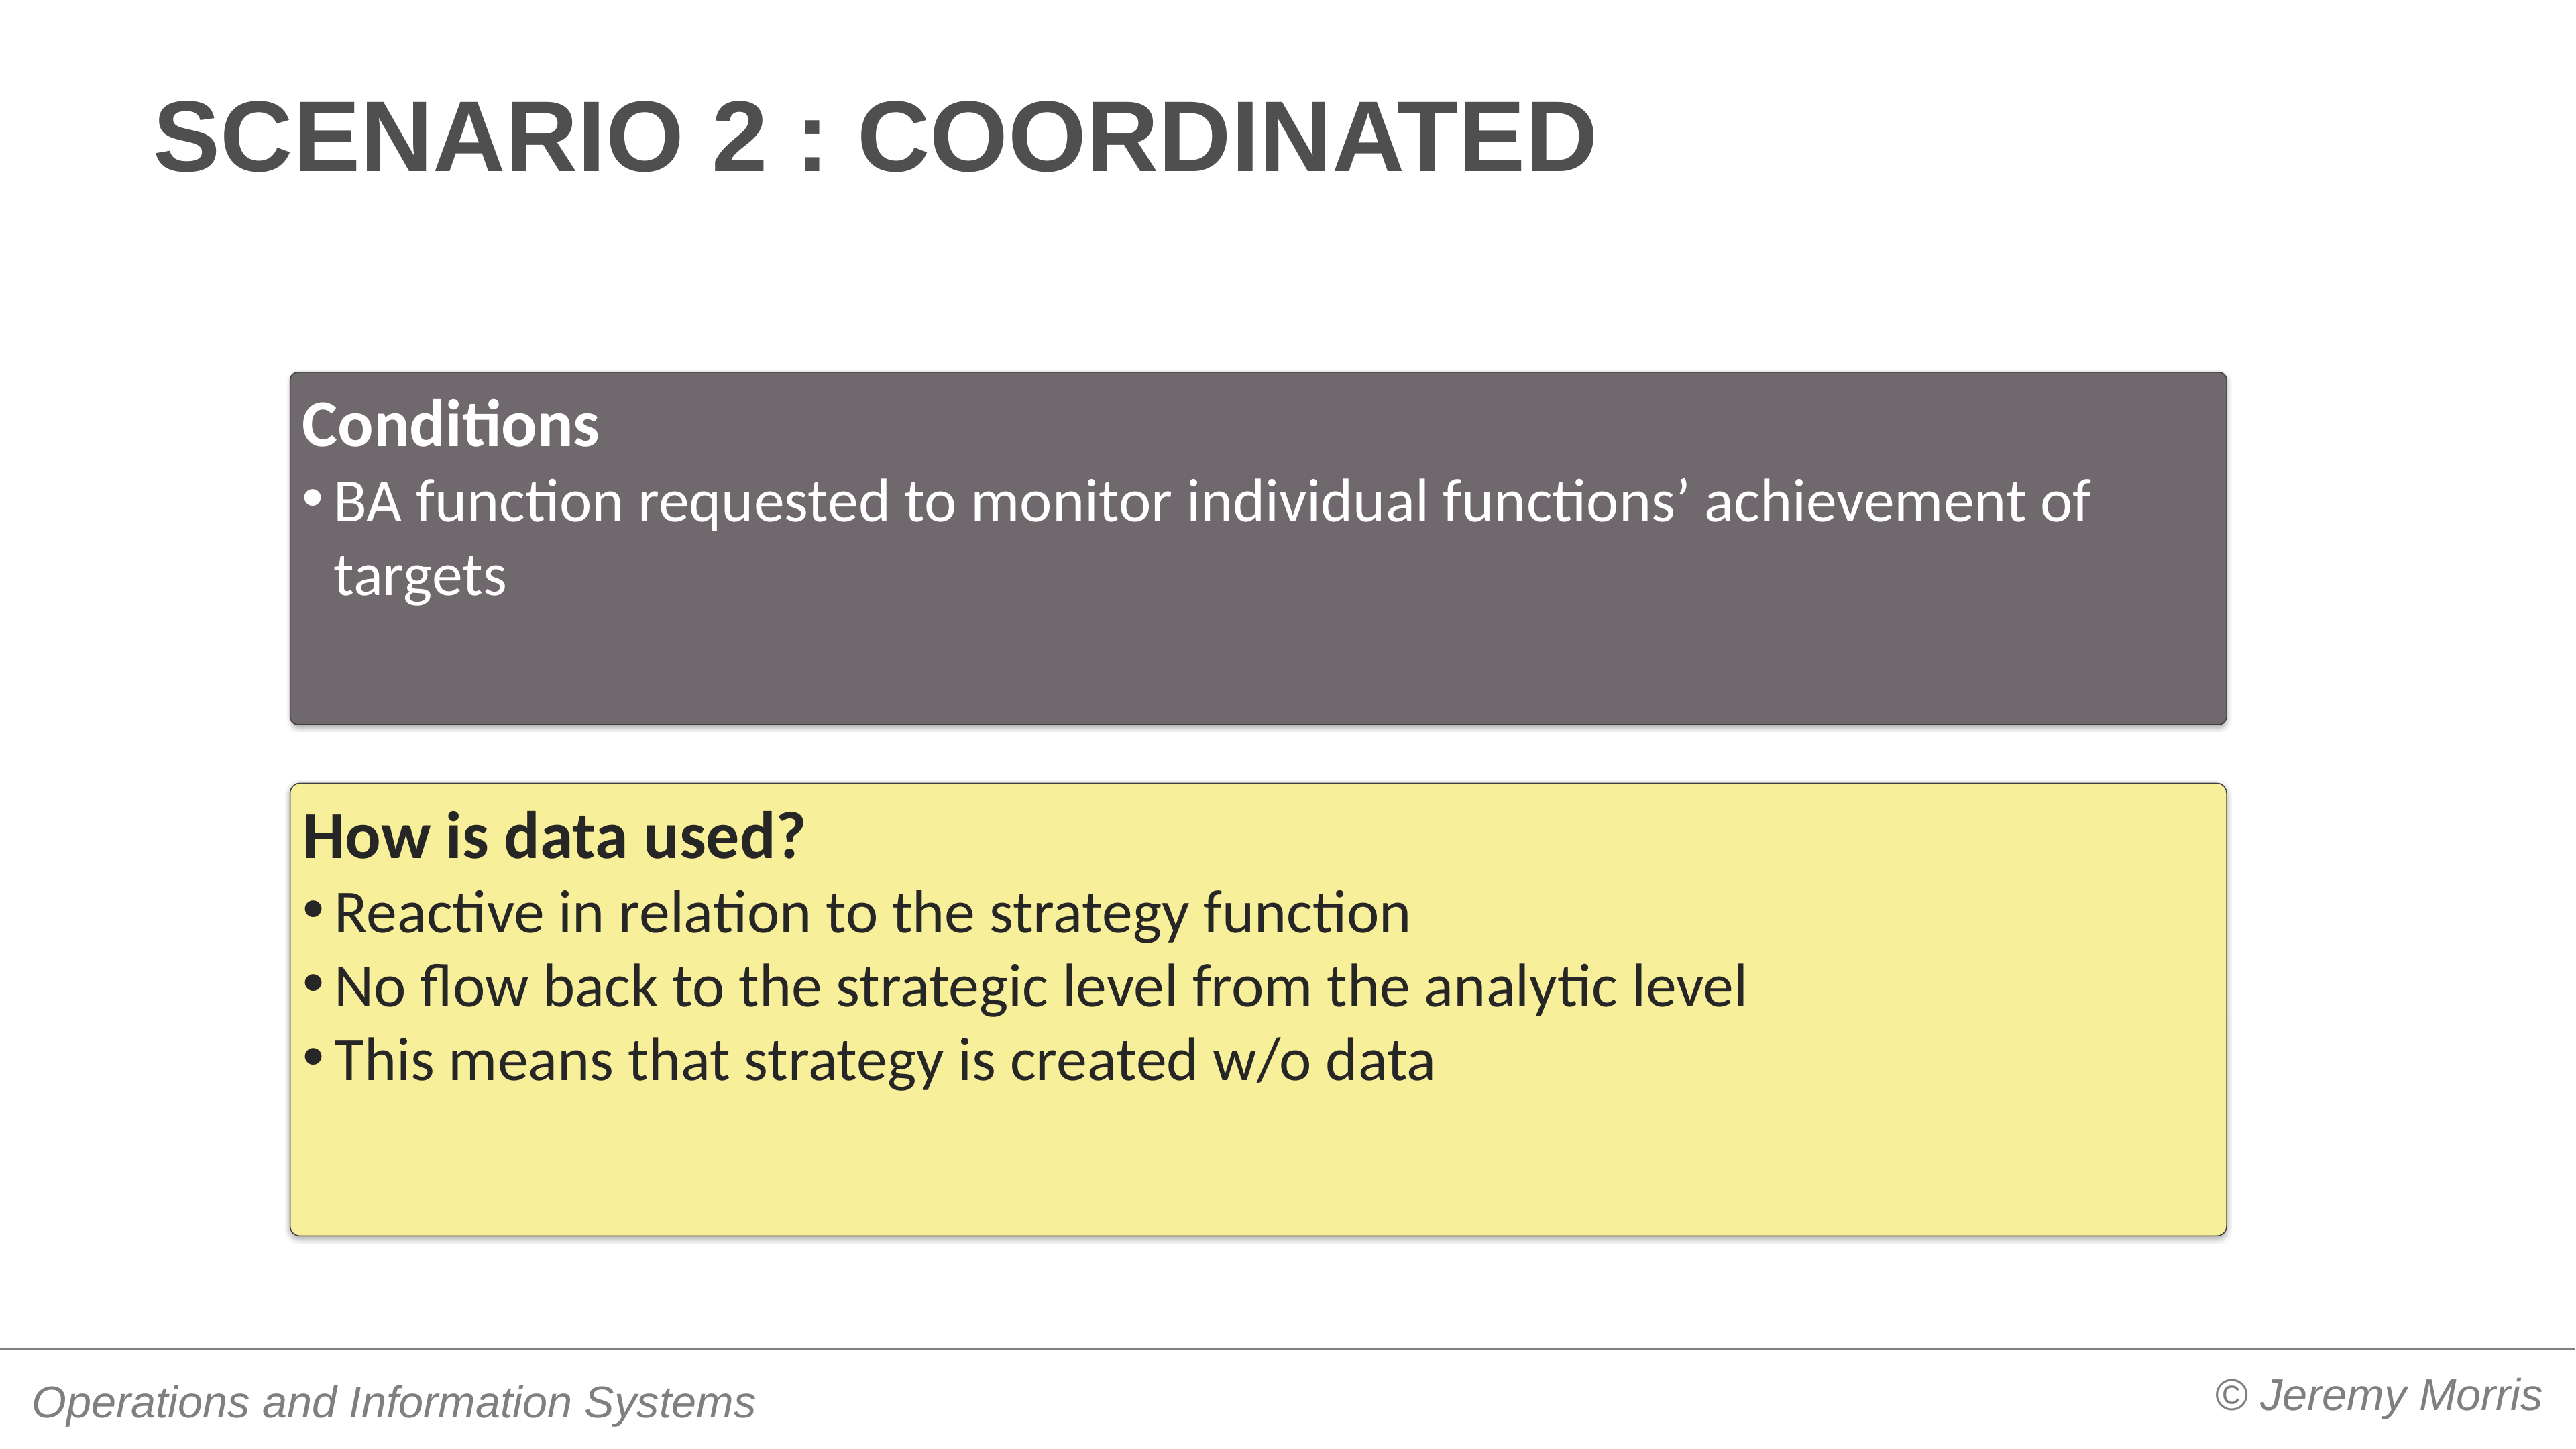

# Scenario 2 : Coordinated
Conditions
BA function requested to monitor individual functions’ achievement of targets
How is data used?
Reactive in relation to the strategy function
No flow back to the strategic level from the analytic level
This means that strategy is created w/o data